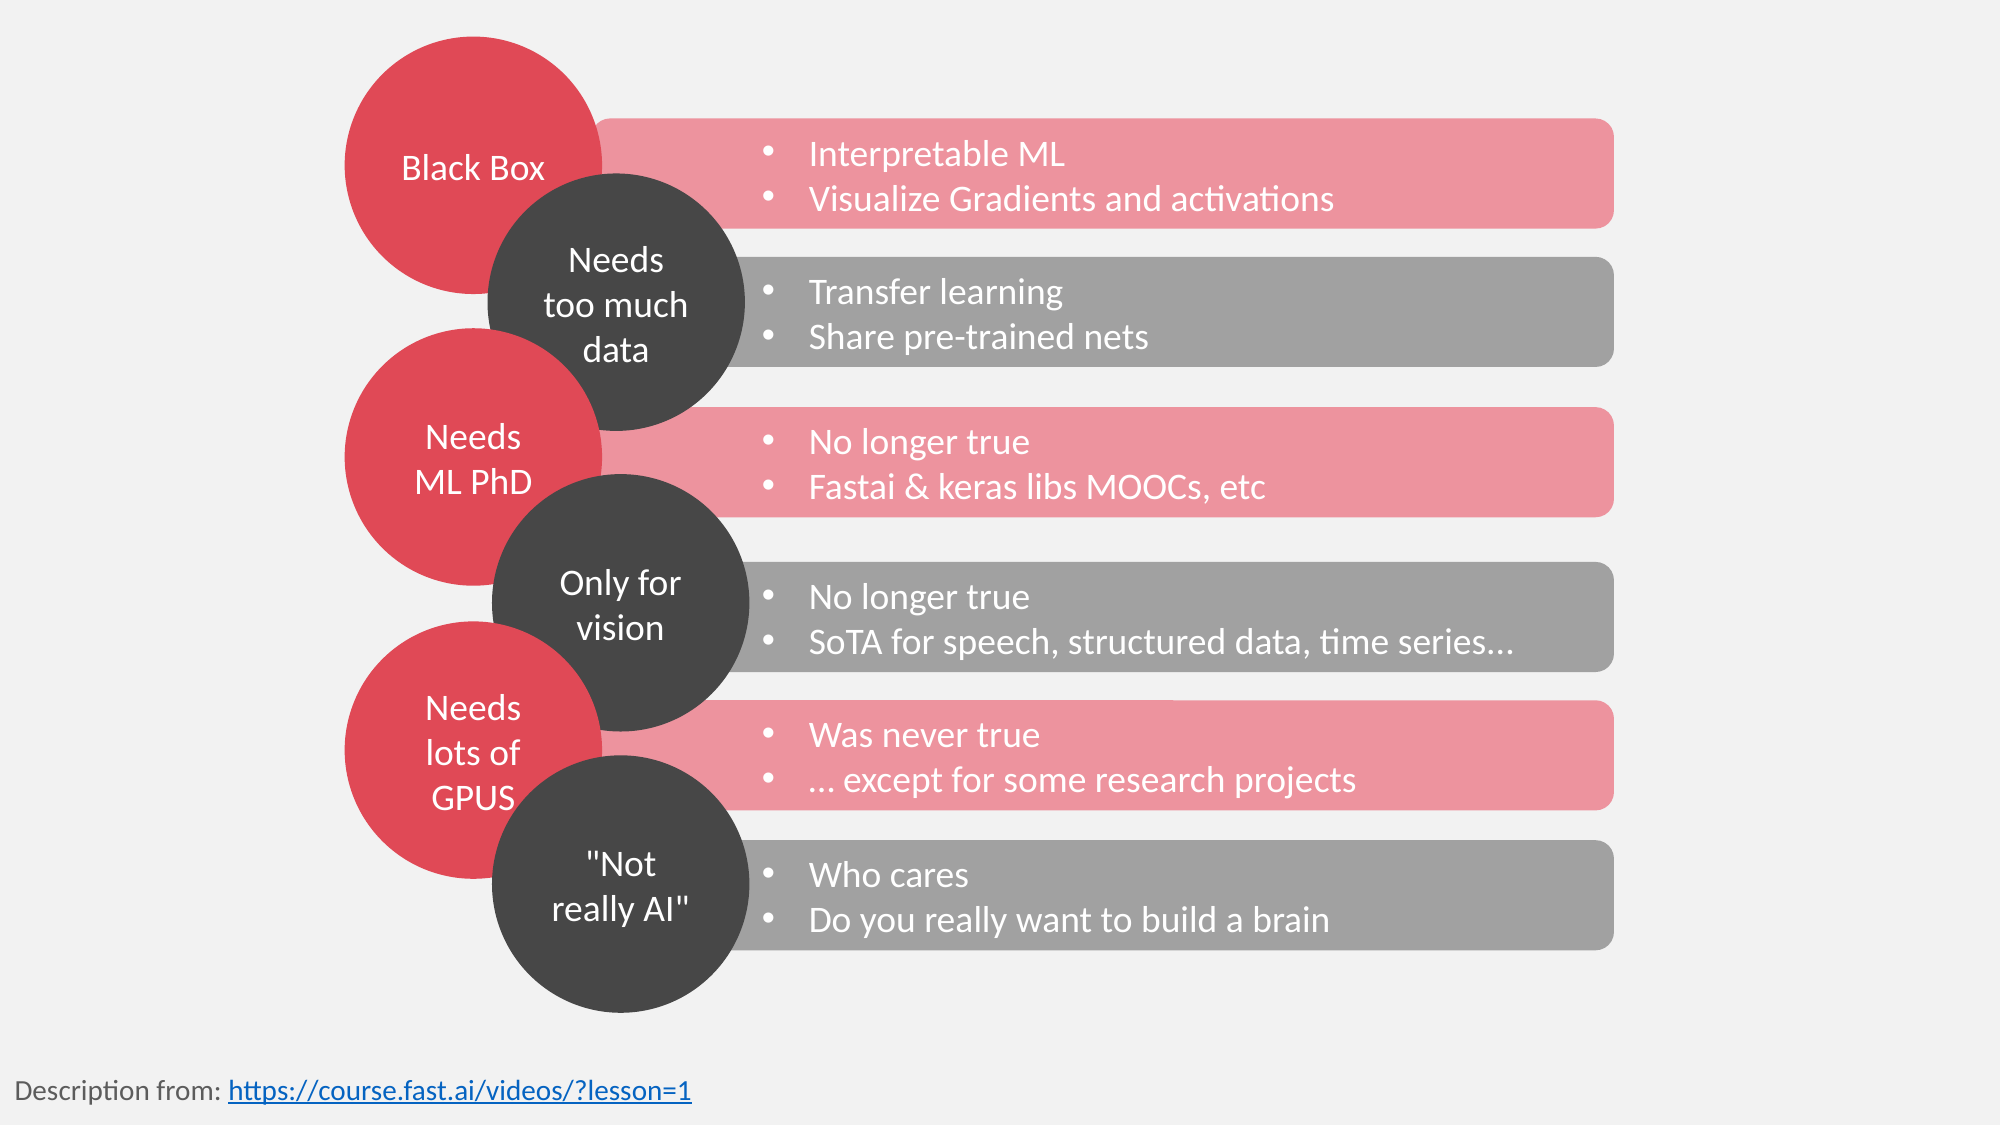

Black Box
Interpretable ML
Visualize Gradients and activations
Needs too much data
Transfer learning
Share pre-trained nets
Needs ML PhD
No longer true
Fastai & keras libs MOOCs, etc
Only for vision
No longer true
SoTA for speech, structured data, time series...
Needs lots of GPUS
Was never true
… except for some research projects
"Not really AI"
Who cares
Do you really want to build a brain
Description from: https://course.fast.ai/videos/?lesson=1